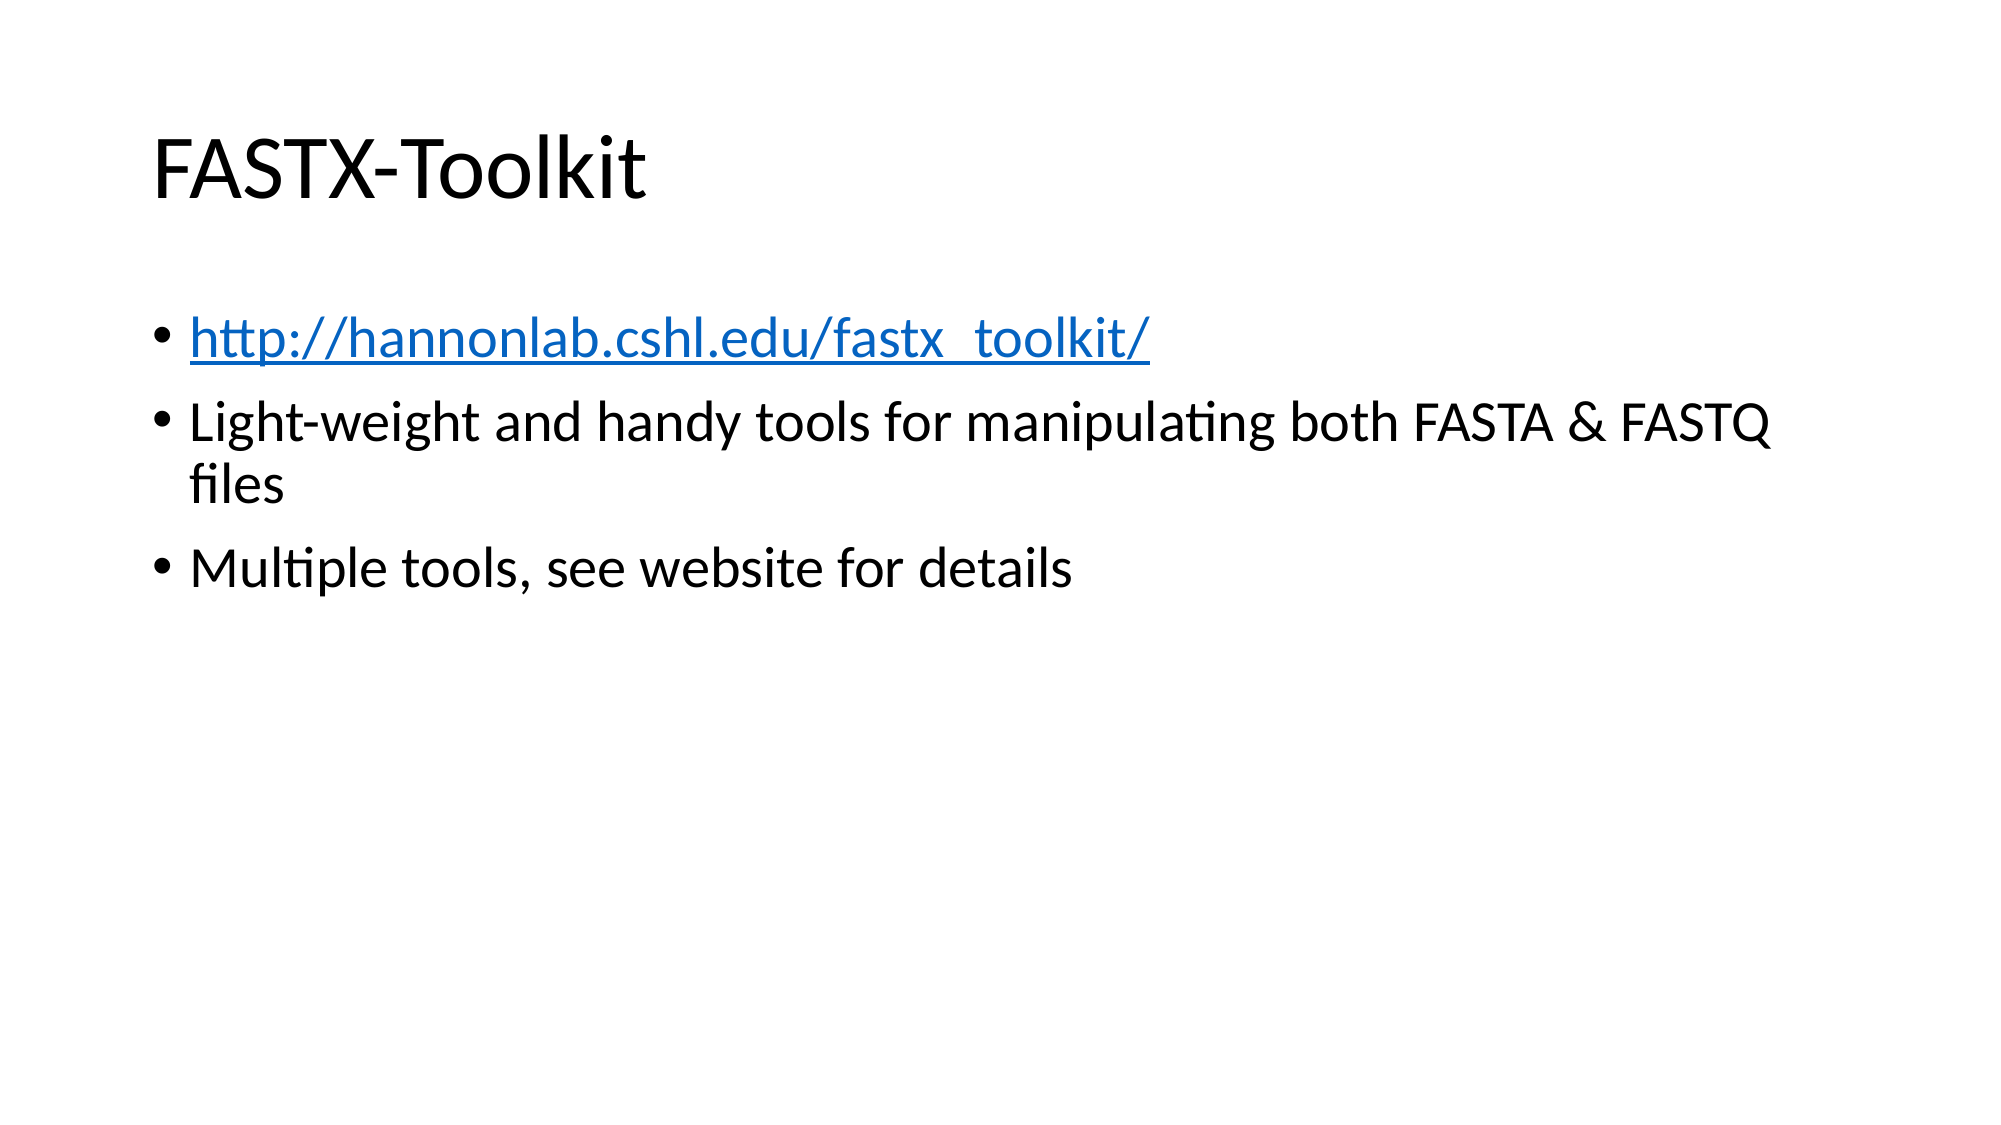

# FASTX-Toolkit
http://hannonlab.cshl.edu/fastx_toolkit/
Light-weight and handy tools for manipulating both FASTA & FASTQ files
Multiple tools, see website for details